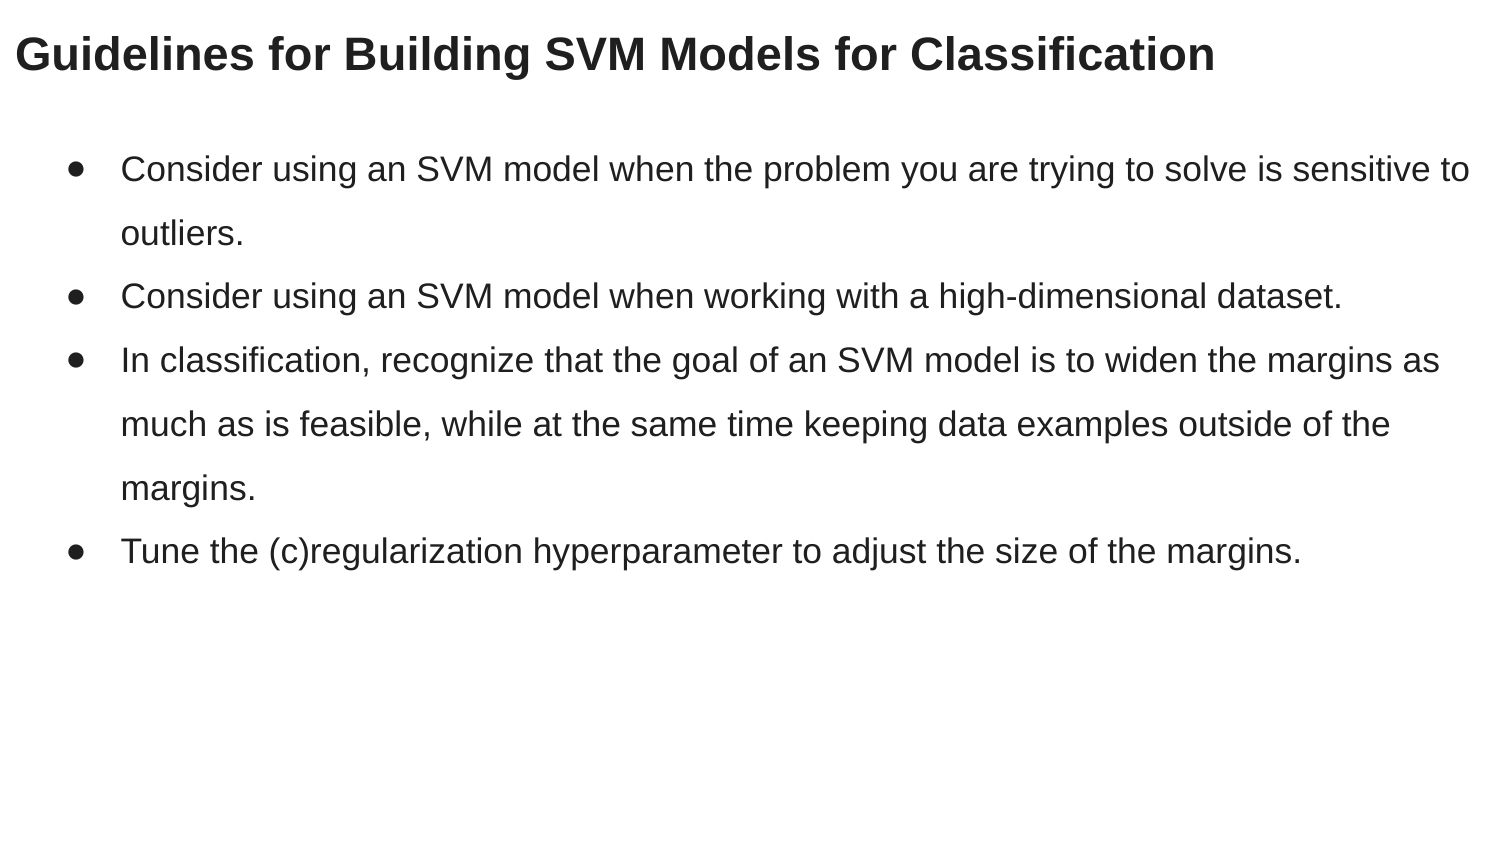

Guidelines for Building SVM Models for Classification

Consider using an SVM model when the problem you are trying to solve is sensitive to outliers.
Consider using an SVM model when working with a high-dimensional dataset.
In classification, recognize that the goal of an SVM model is to widen the margins as much as is feasible, while at the same time keeping data examples outside of the margins.
Tune the (c)regularization hyperparameter to adjust the size of the margins.